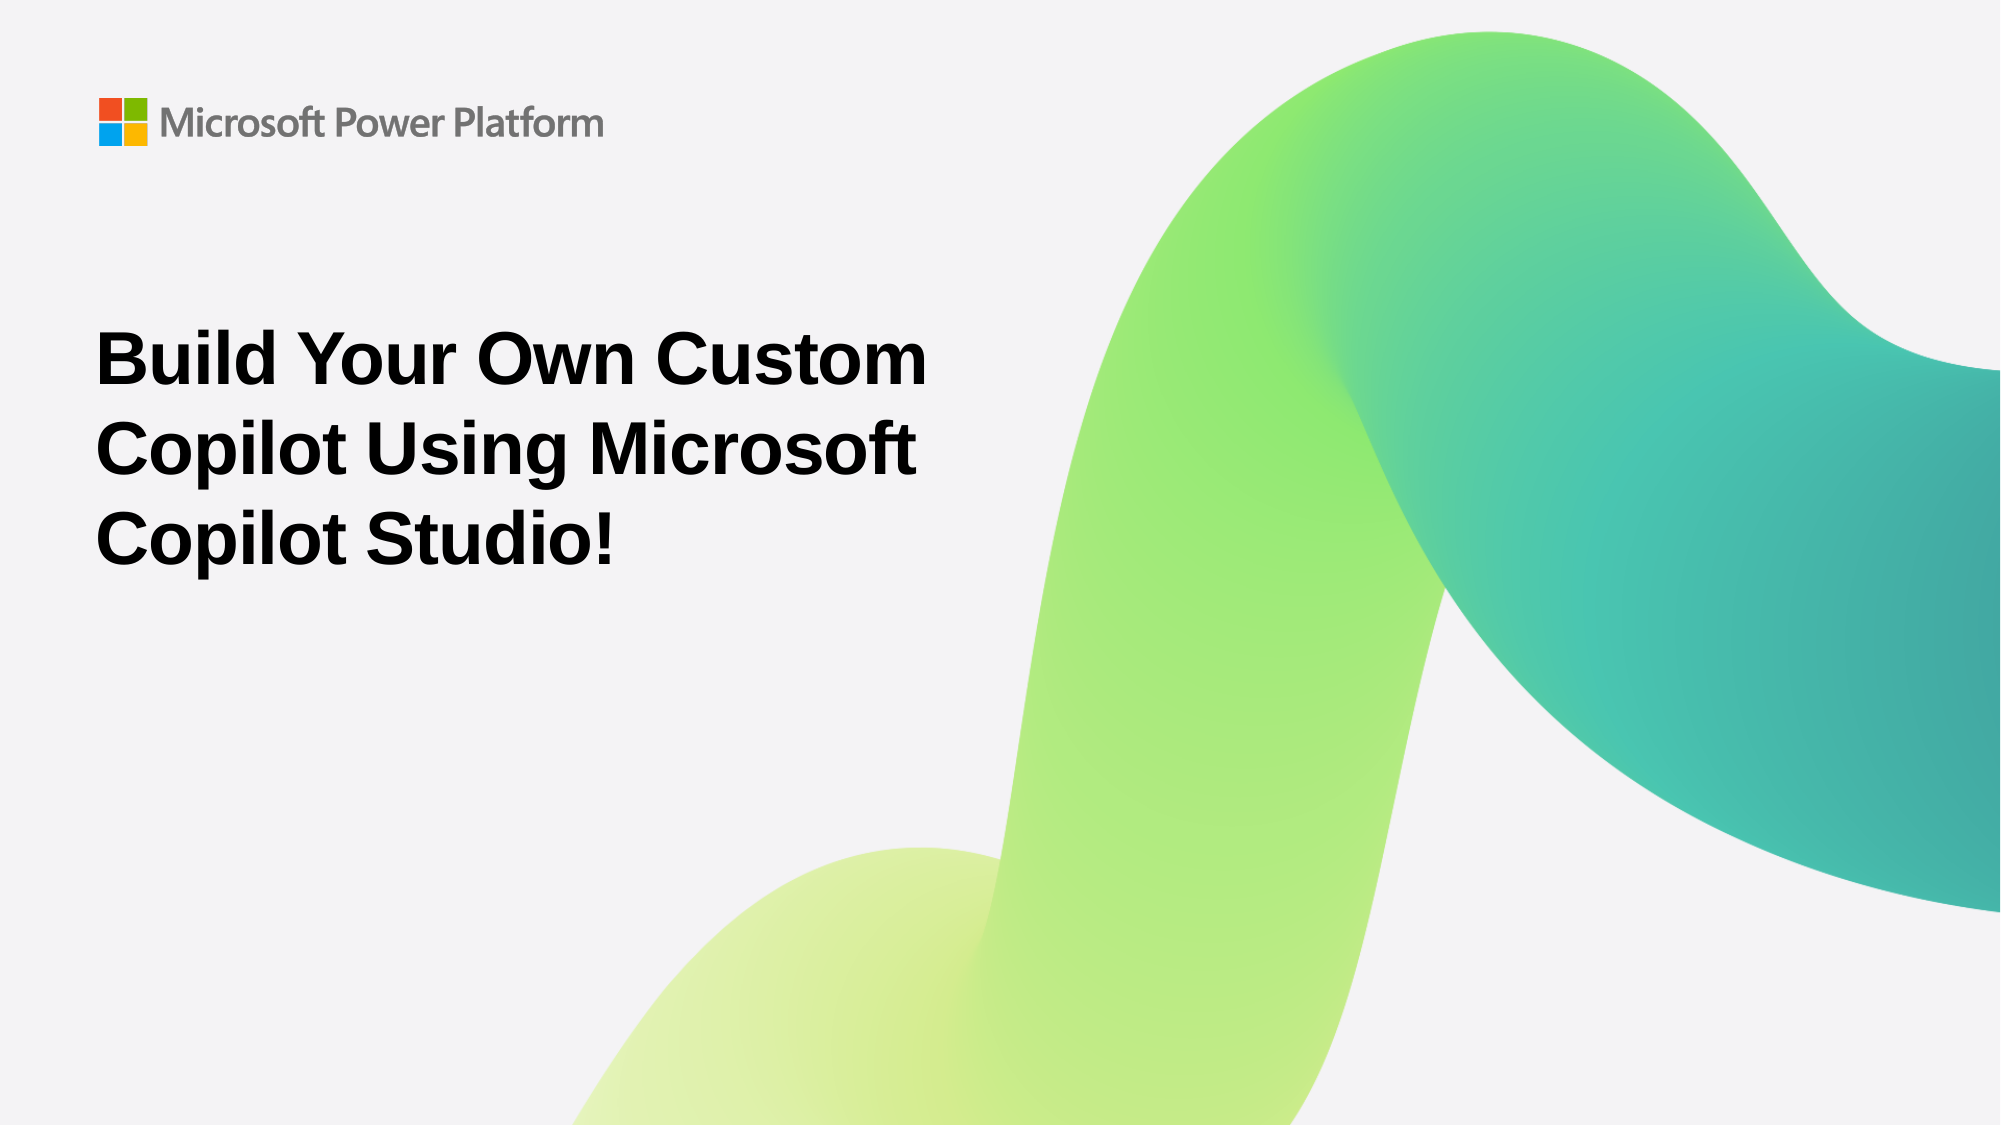

# Build Your Own Custom Copilot Using Microsoft Copilot Studio!